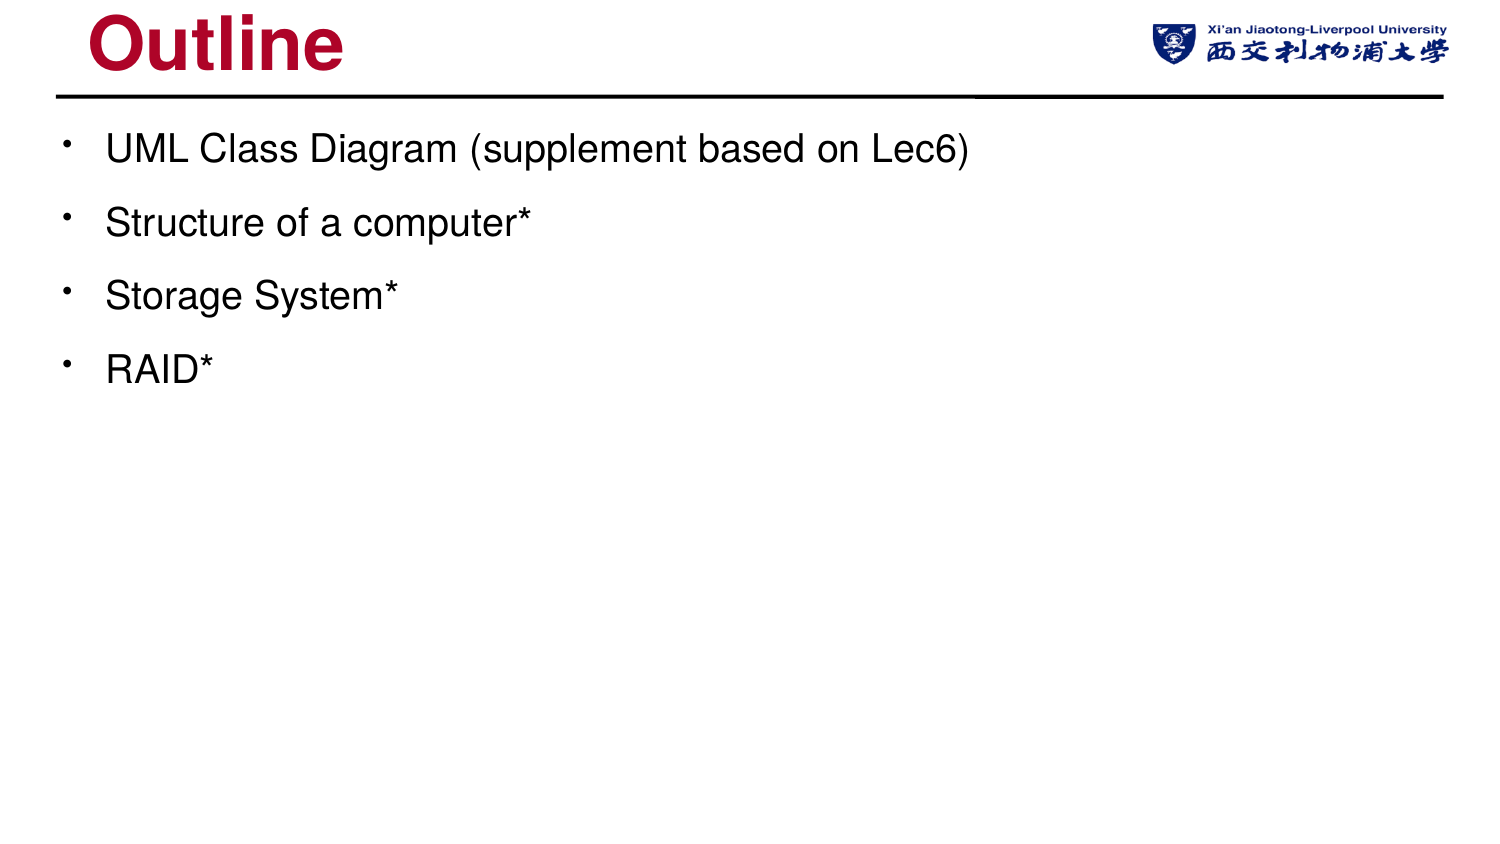

# Outline
UML Class Diagram (supplement based on Lec6)
Structure of a computer*
Storage System*
RAID*